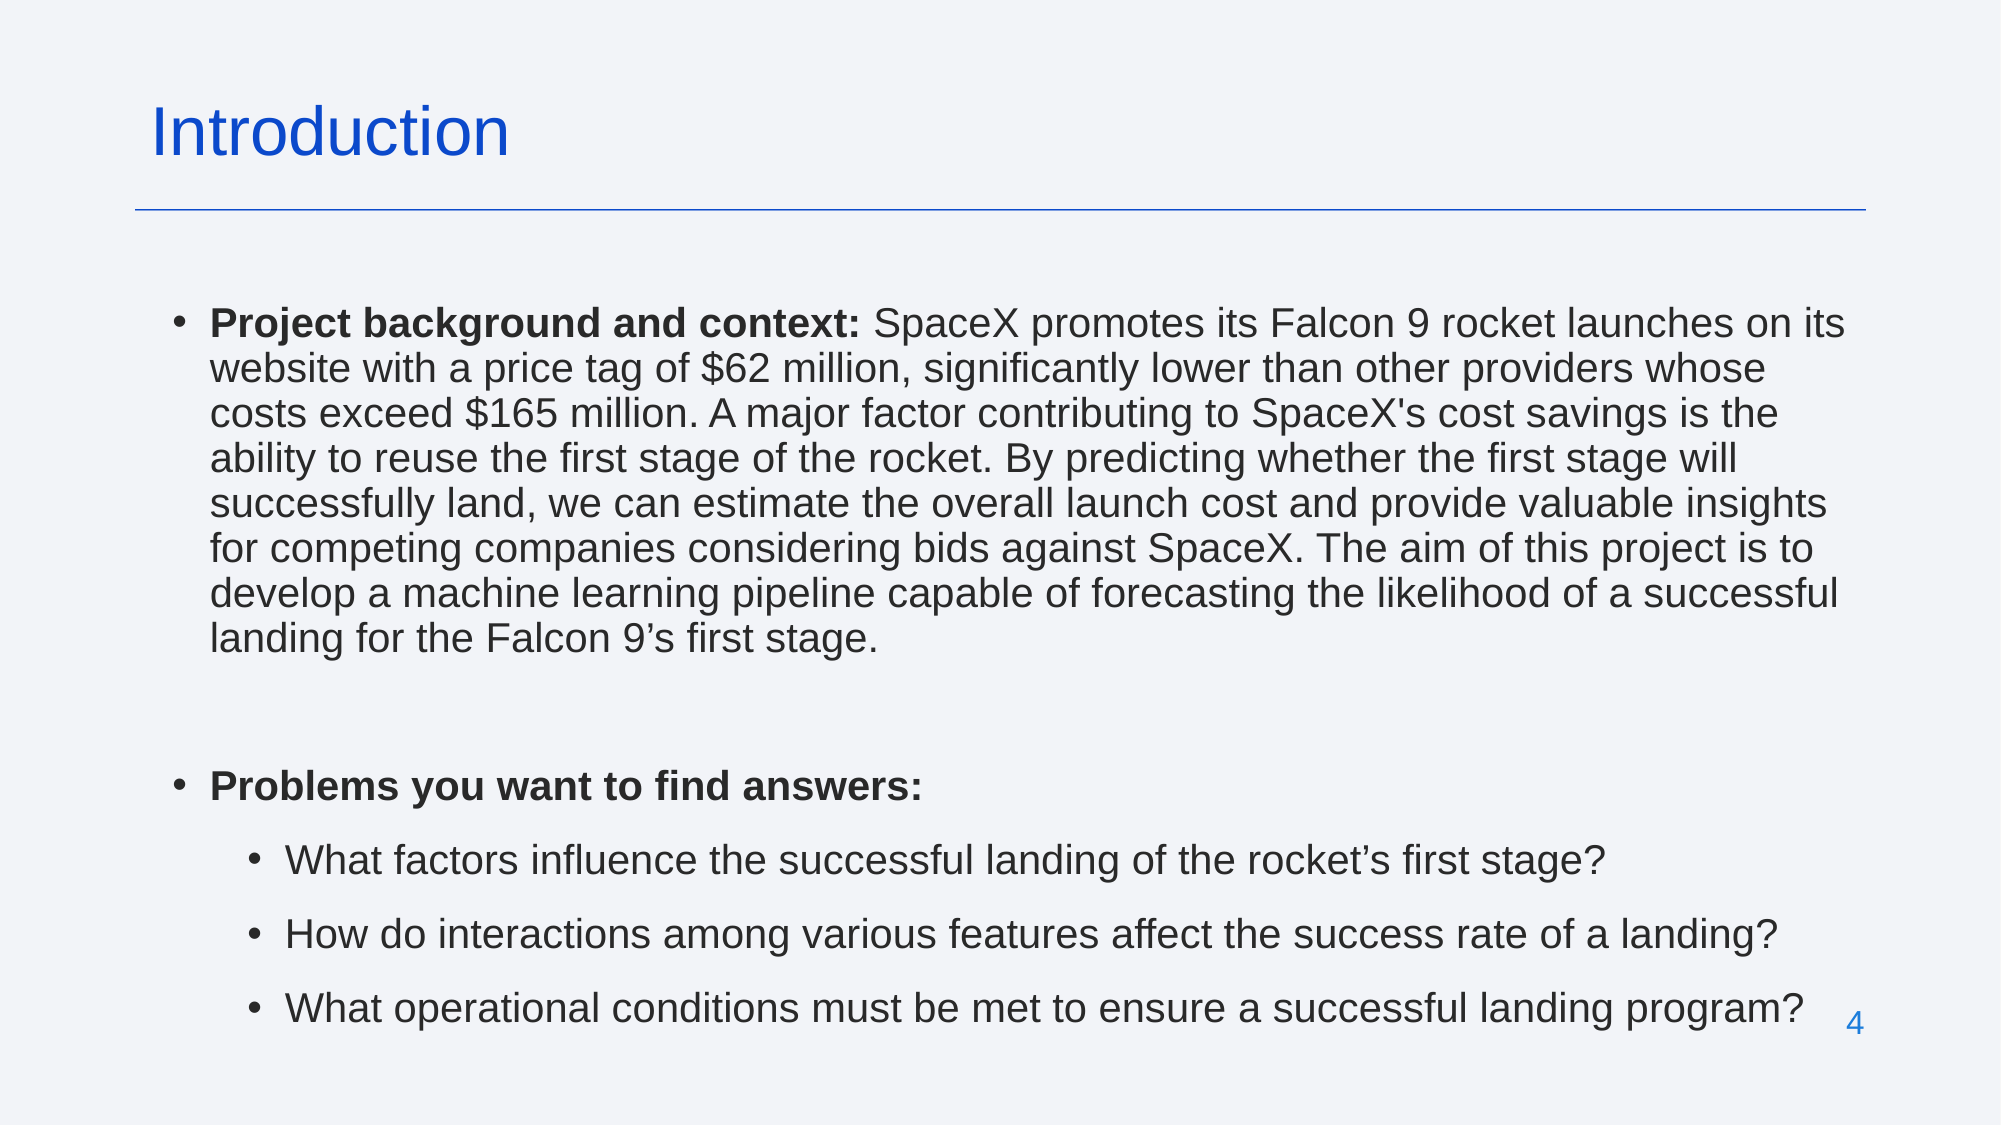

Introduction
Project background and context: SpaceX promotes its Falcon 9 rocket launches on its website with a price tag of $62 million, significantly lower than other providers whose costs exceed $165 million. A major factor contributing to SpaceX's cost savings is the ability to reuse the first stage of the rocket. By predicting whether the first stage will successfully land, we can estimate the overall launch cost and provide valuable insights for competing companies considering bids against SpaceX. The aim of this project is to develop a machine learning pipeline capable of forecasting the likelihood of a successful landing for the Falcon 9’s first stage.

Problems you want to find answers:
What factors influence the successful landing of the rocket’s first stage?
How do interactions among various features affect the success rate of a landing?
What operational conditions must be met to ensure a successful landing program?

4